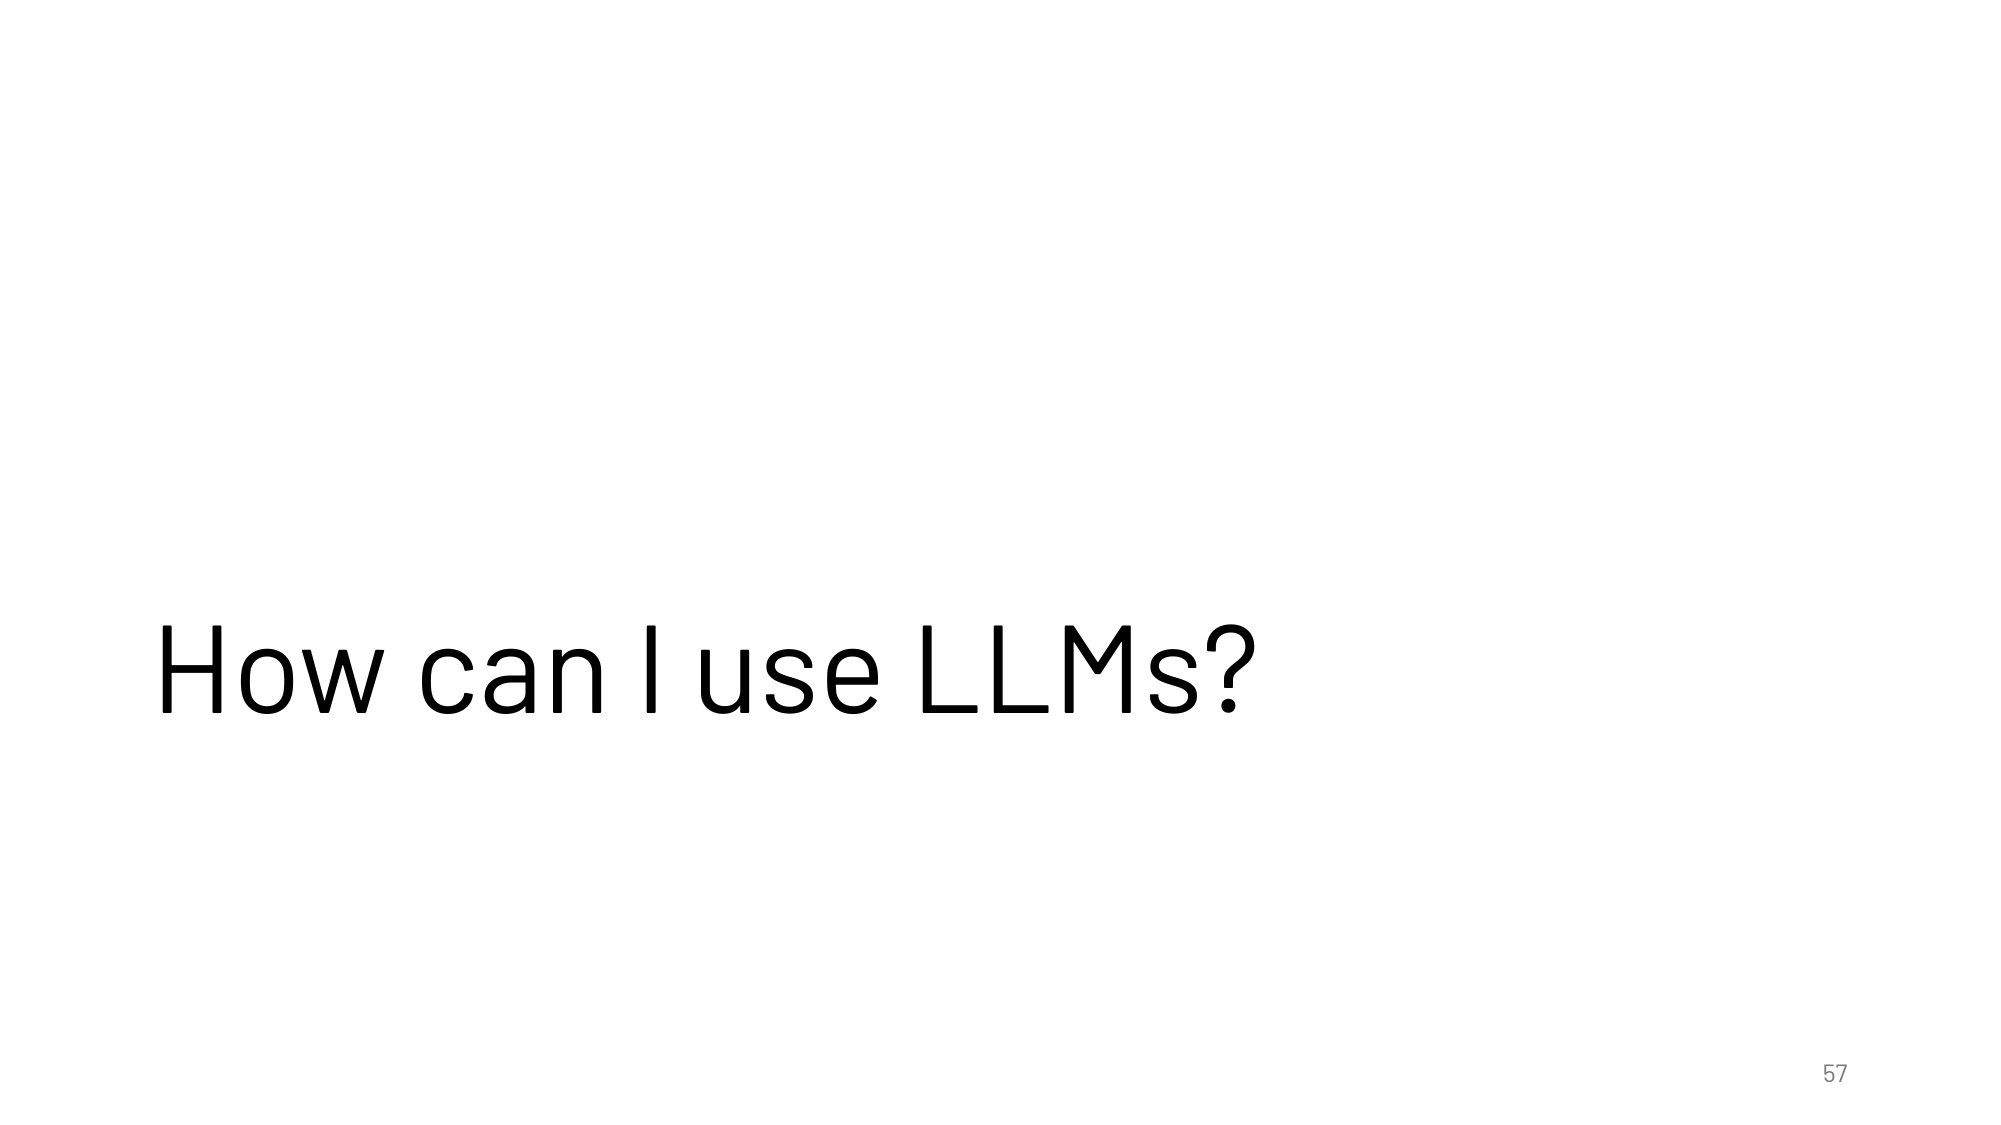

# How can I use LLMs?

57